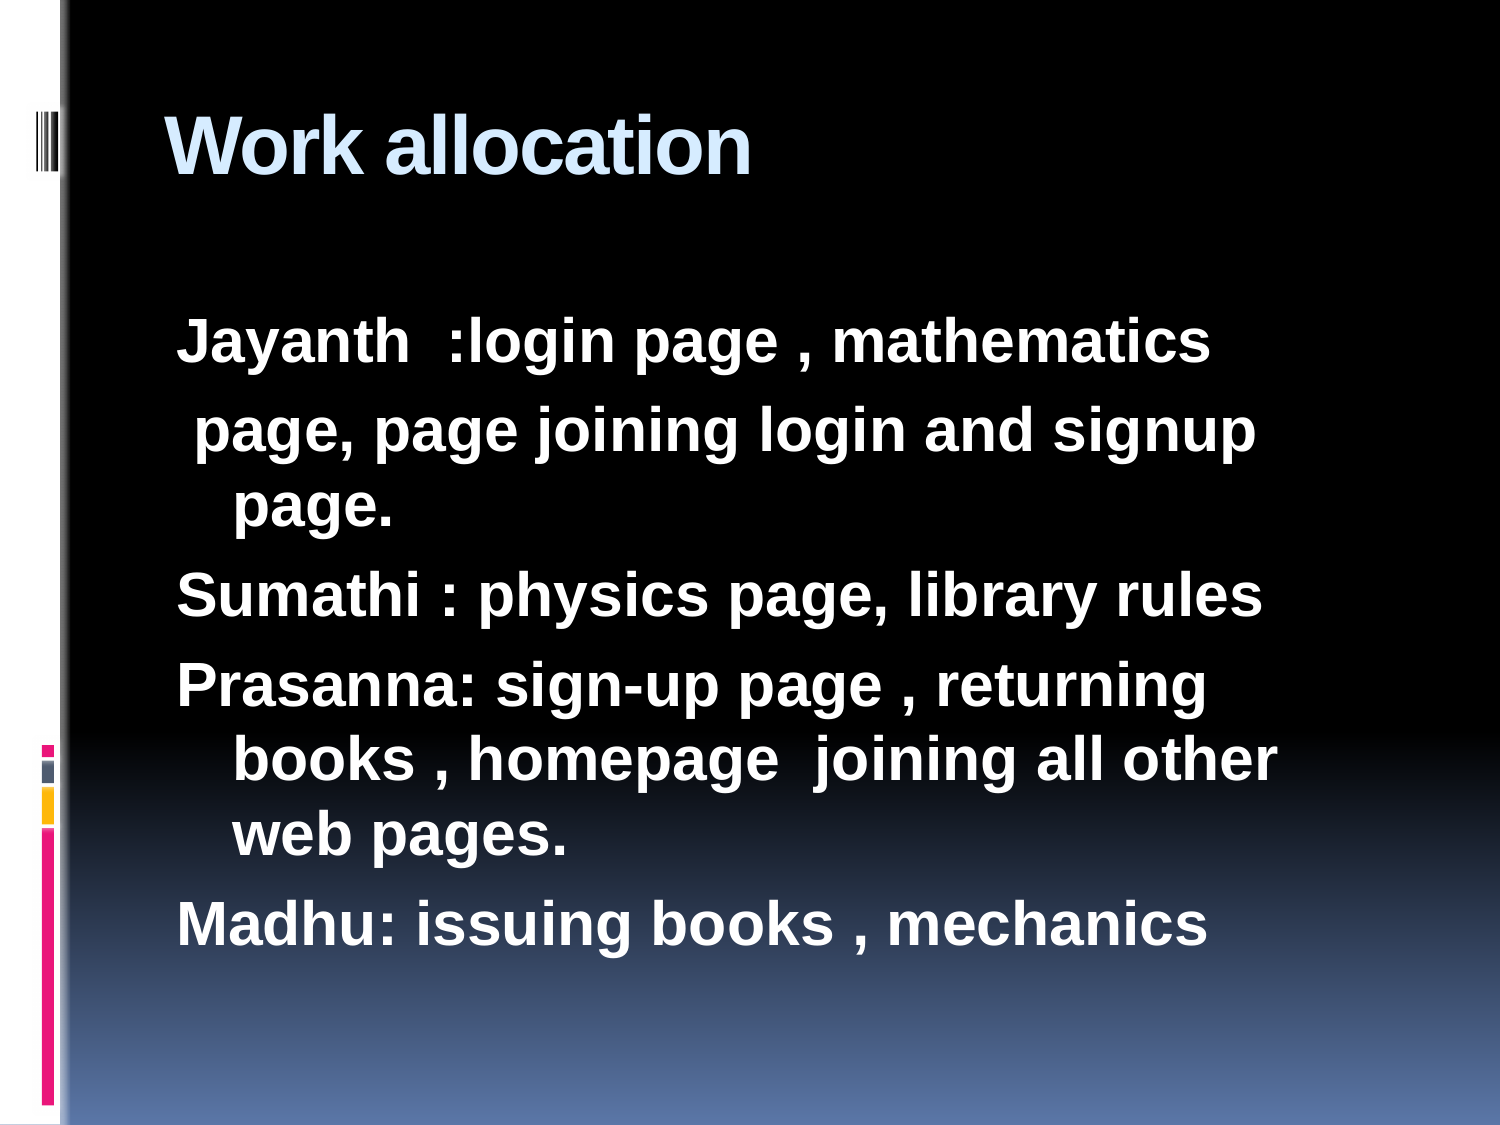

# Work allocation
Jayanth  :login page , mathematics
 page, page joining login and signup page.
Sumathi : physics page, library rules
Prasanna: sign-up page , returning books , homepage  joining all other web pages.
Madhu: issuing books , mechanics